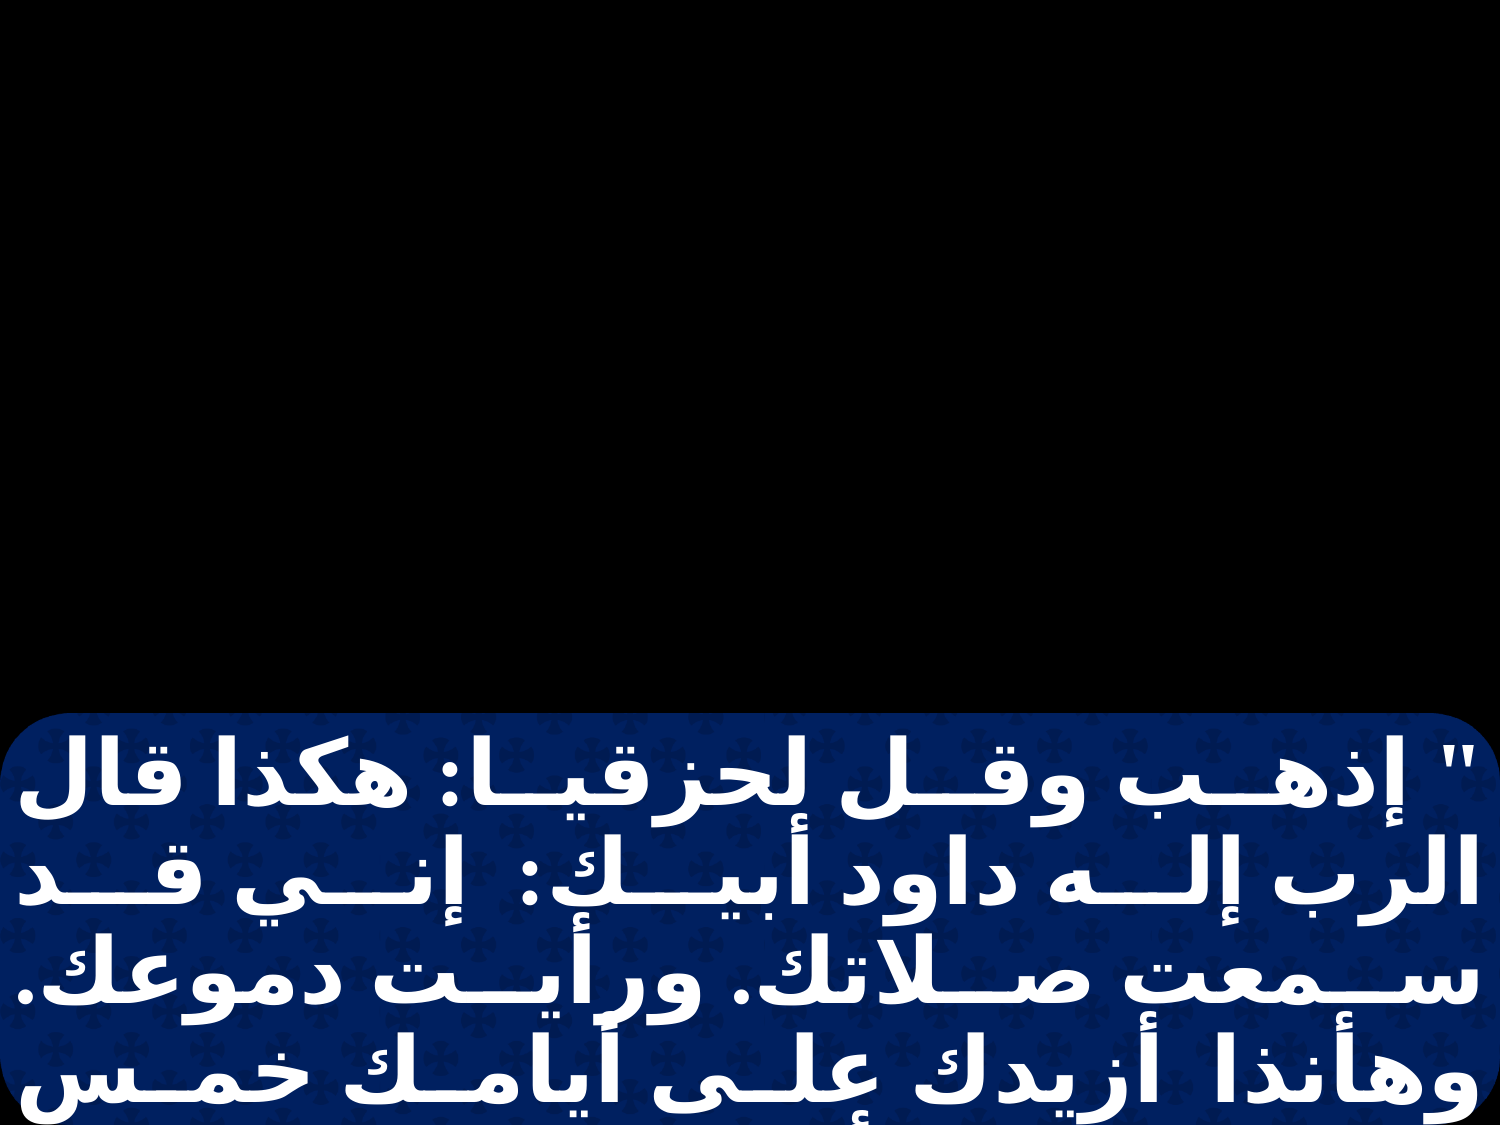

" إذهب وقل لحزقيا: هكذا قال الرب إله داود أبيك:  إني قد سمعت صلاتك. ورأيت دموعك. وهأنذا  أزيدك على أيامك خمس عشرة سنة. وأنقذك من يد  ملك أشور أنت وهذه المدينة، وأحامي عن هذه